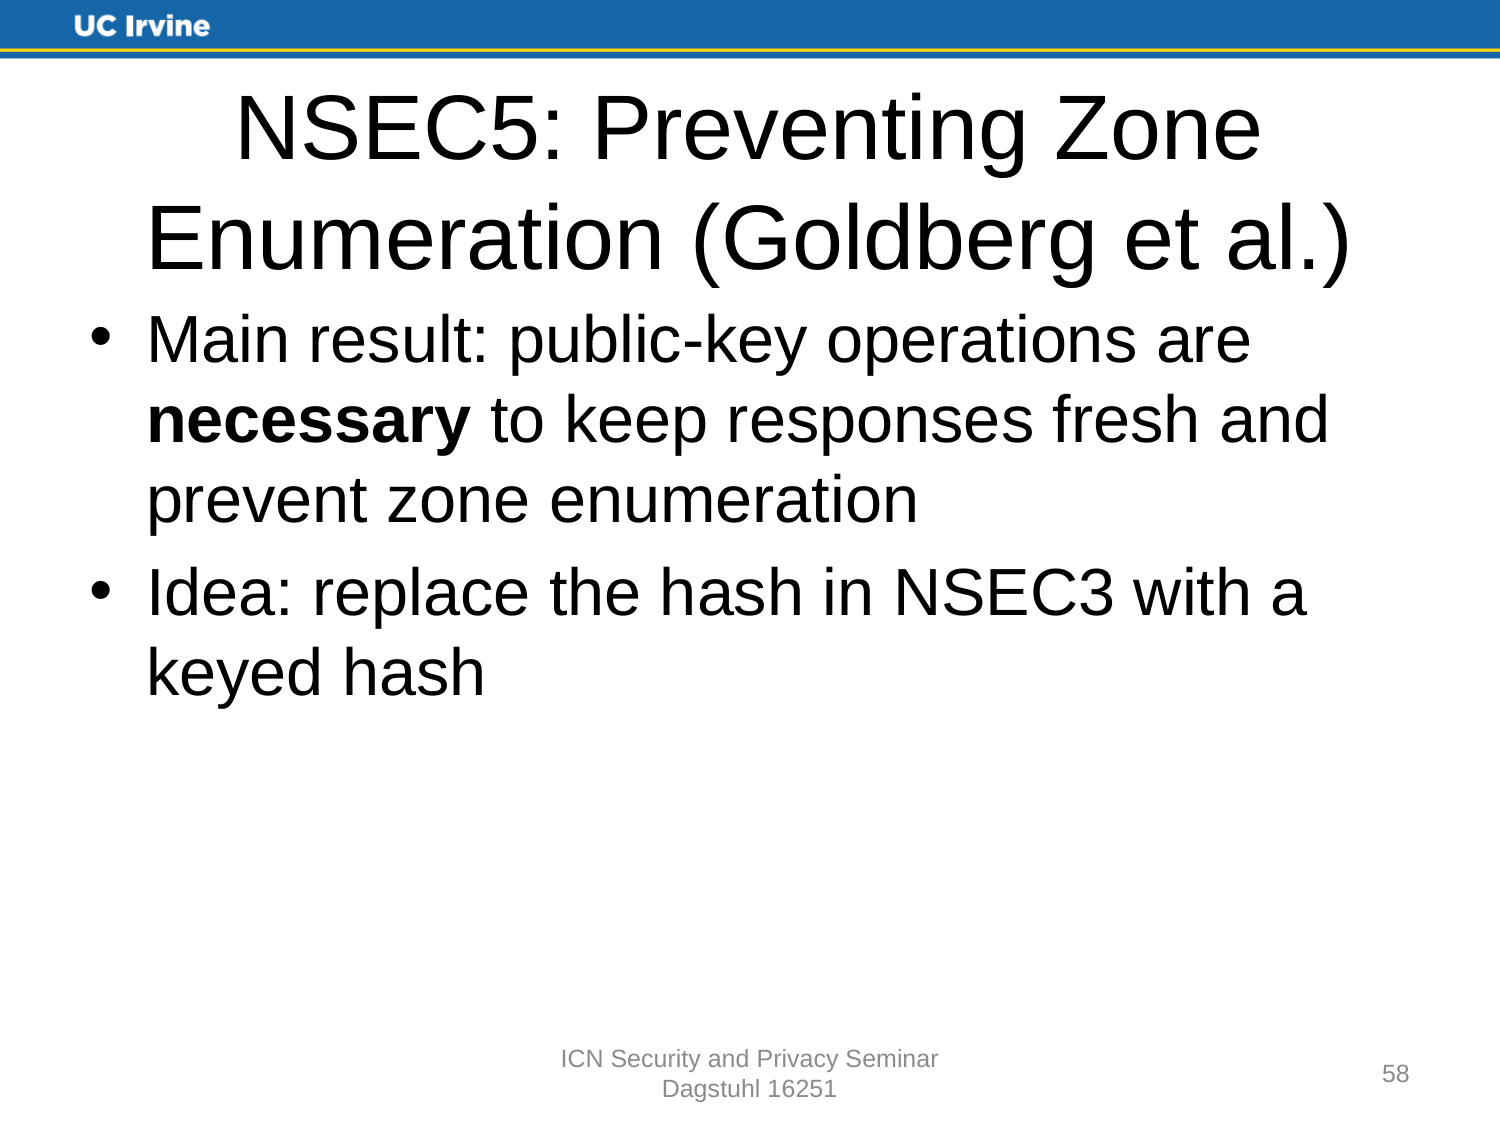

# NSEC5: Preventing Zone Enumeration (Goldberg et al.)
Main result: public-key operations are necessary to keep responses fresh and prevent zone enumeration
Idea: replace the hash in NSEC3 with a keyed hash

ICN Security and Privacy Seminar
Dagstuhl 16251
58